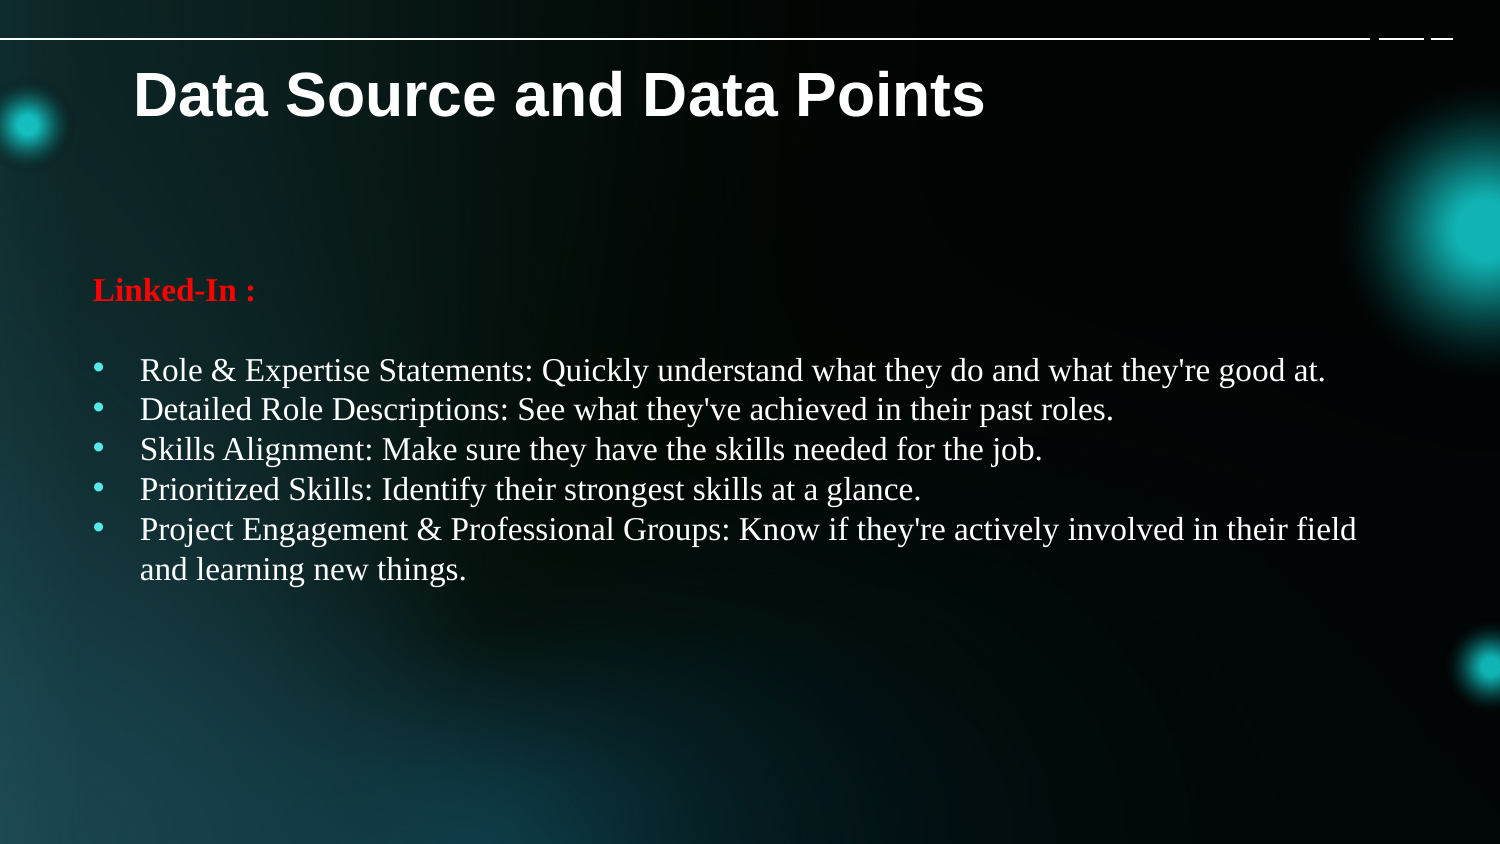

# Data Source and Data Points

Linked-In :

Role & Expertise Statements: Quickly understand what they do and what they're good at.
Detailed Role Descriptions: See what they've achieved in their past roles.
Skills Alignment: Make sure they have the skills needed for the job.
Prioritized Skills: Identify their strongest skills at a glance.
Project Engagement & Professional Groups: Know if they're actively involved in their field and learning new things.